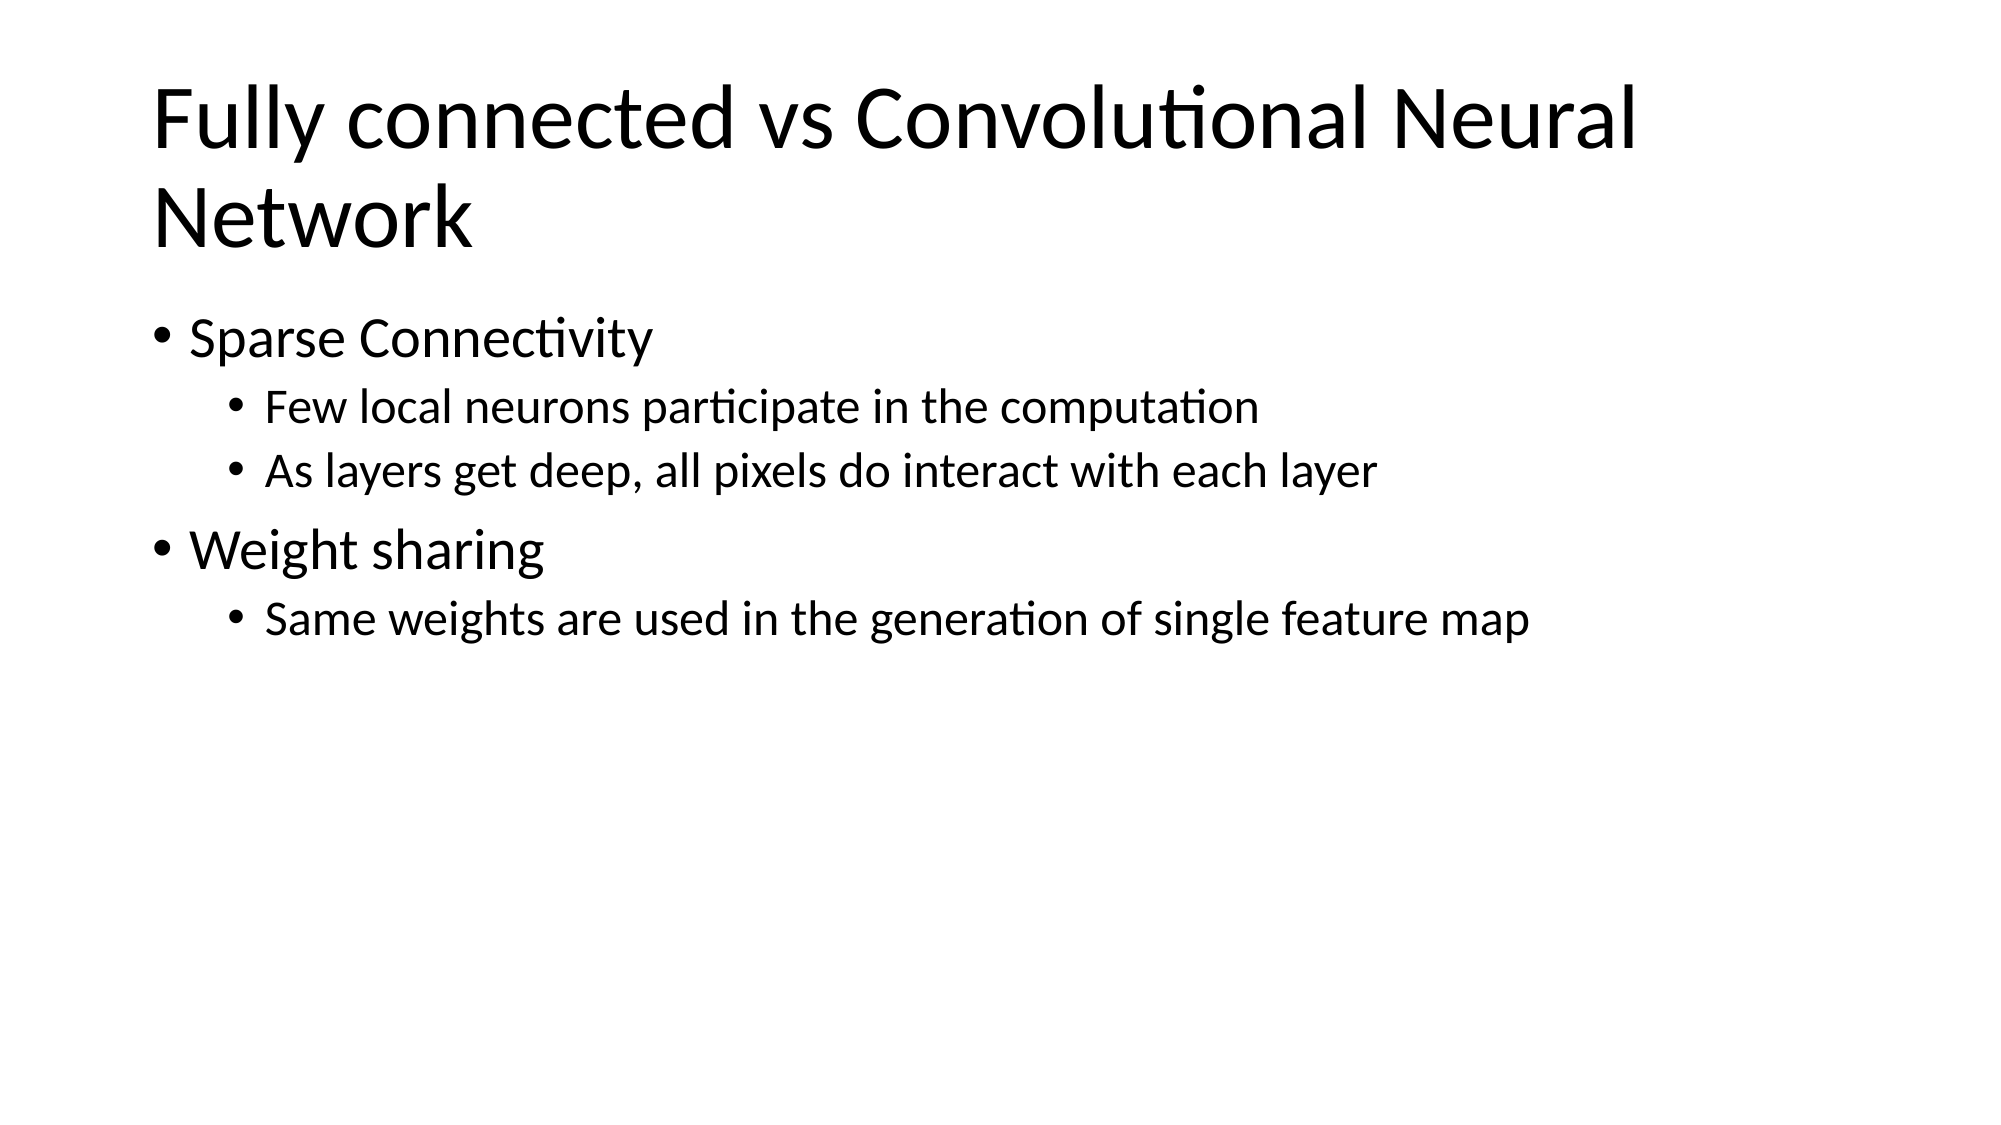

# Fully connected vs Convolutional Neural Network
Sparse Connectivity
Few local neurons participate in the computation
As layers get deep, all pixels do interact with each layer
Weight sharing
Same weights are used in the generation of single feature map